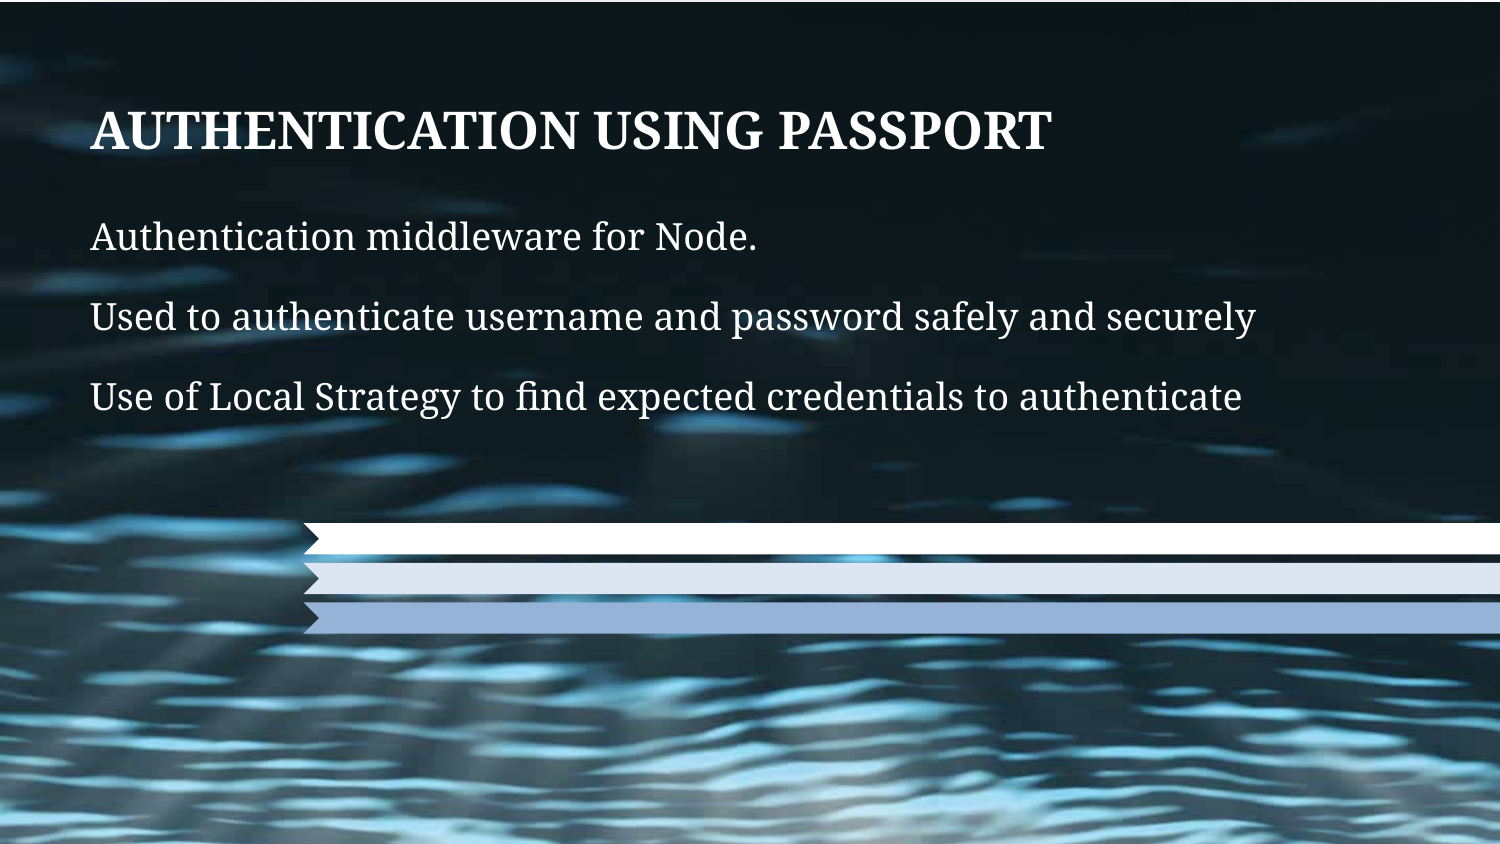

# Authentication using Passport
Authentication middleware for Node.
Used to authenticate username and password safely and securely
Use of Local Strategy to find expected credentials to authenticate